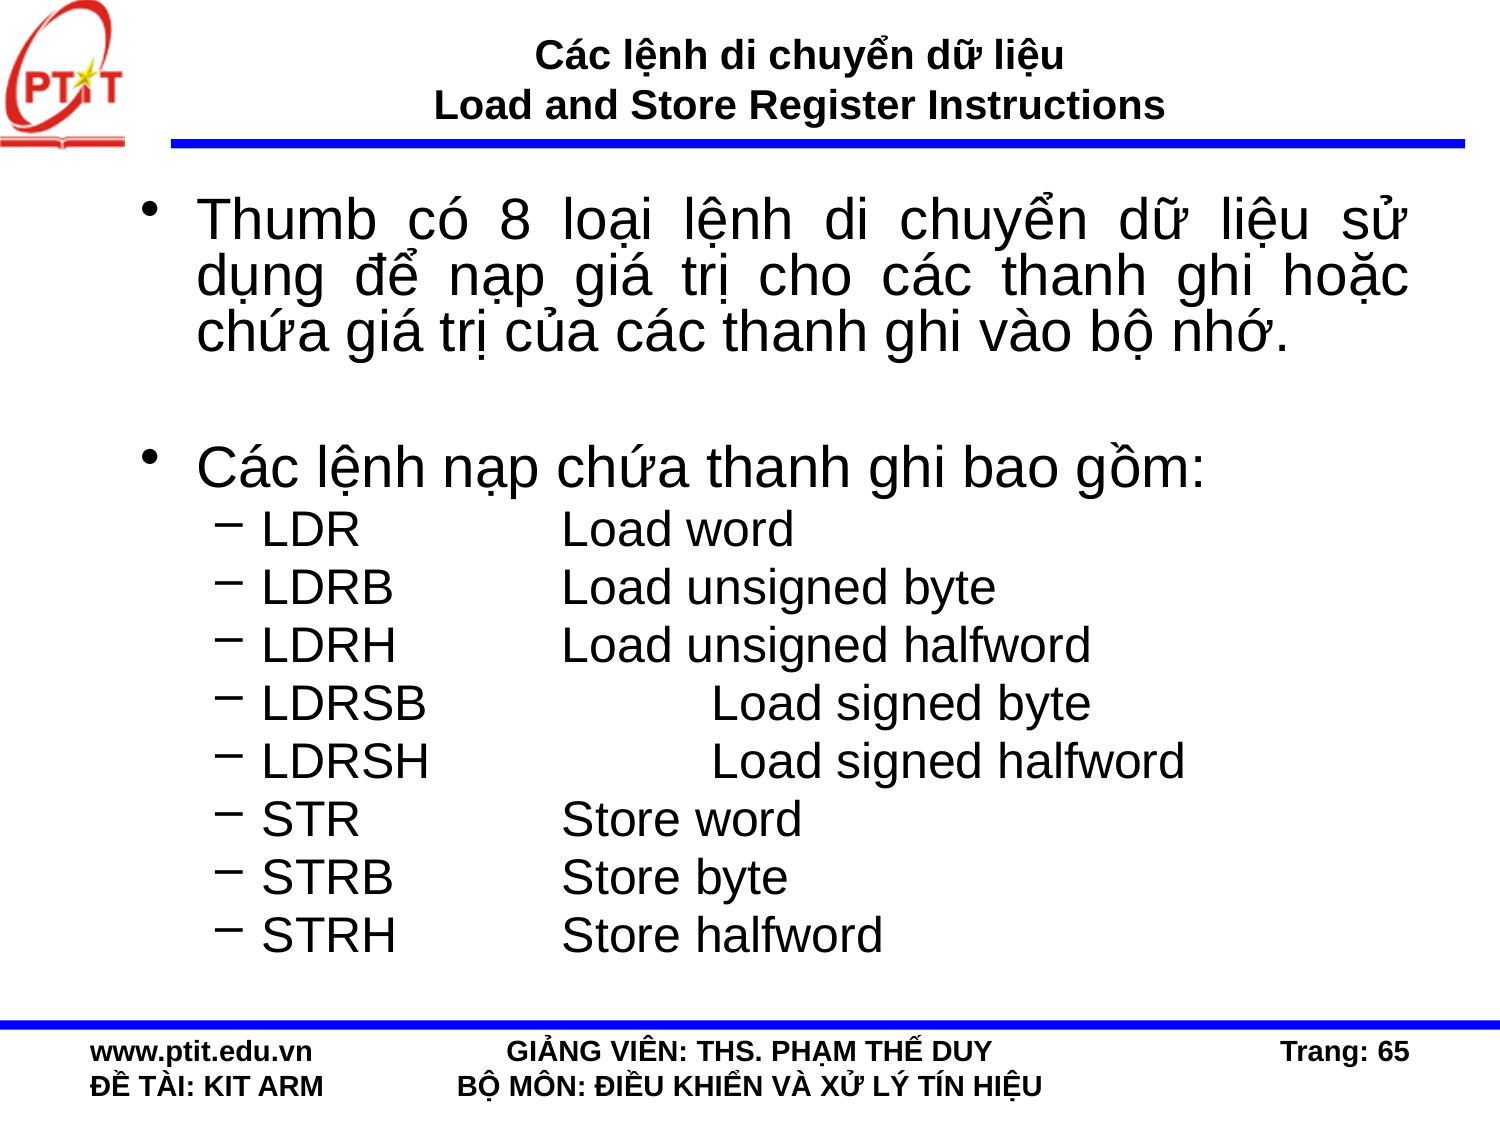

# Các lệnh di chuyển dữ liệu Load and Store Register Instructions
Thumb có 8 loại lệnh di chuyển dữ liệu sử dụng để nạp giá trị cho các thanh ghi hoặc chứa giá trị của các thanh ghi vào bộ nhớ.

Các lệnh nạp chứa thanh ghi bao gồm:
LDR		Load word
LDRB		Load unsigned byte
LDRH		Load unsigned halfword
LDRSB		Load signed byte
LDRSH		Load signed halfword
STR		Store word
STRB		Store byte
STRH		Store halfword
www.ptit.edu.vn
ĐỀ TÀI: KIT ARM
GIẢNG VIÊN: THS. PHẠM THẾ DUY
BỘ MÔN: ĐIỀU KHIỂN VÀ XỬ LÝ TÍN HIỆU
Trang: 65